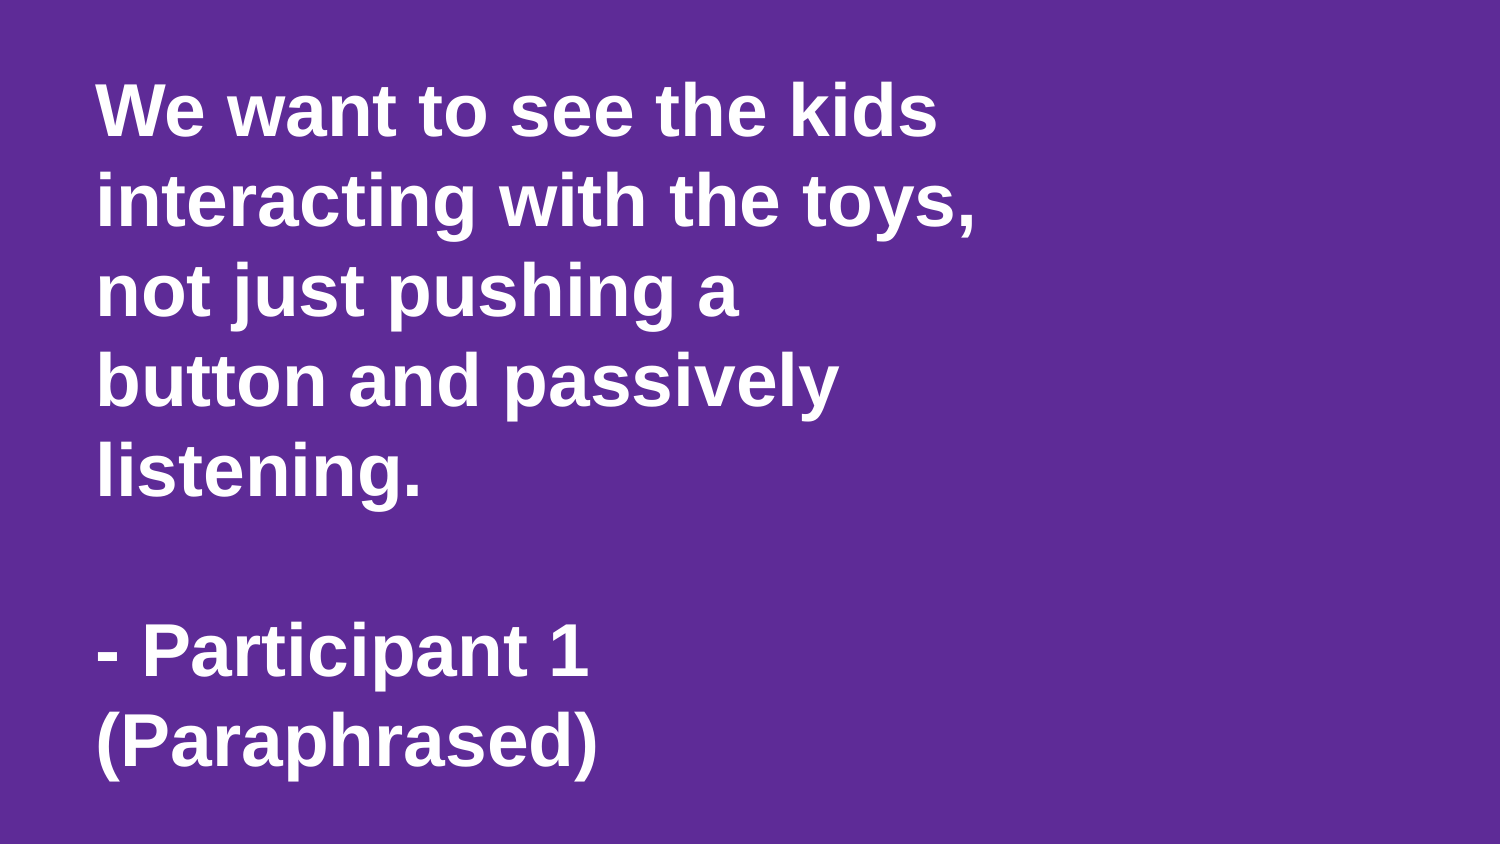

# We want to see the kids interacting with the toys, not just pushing a button and passively listening.

- Participant 1 (Paraphrased)